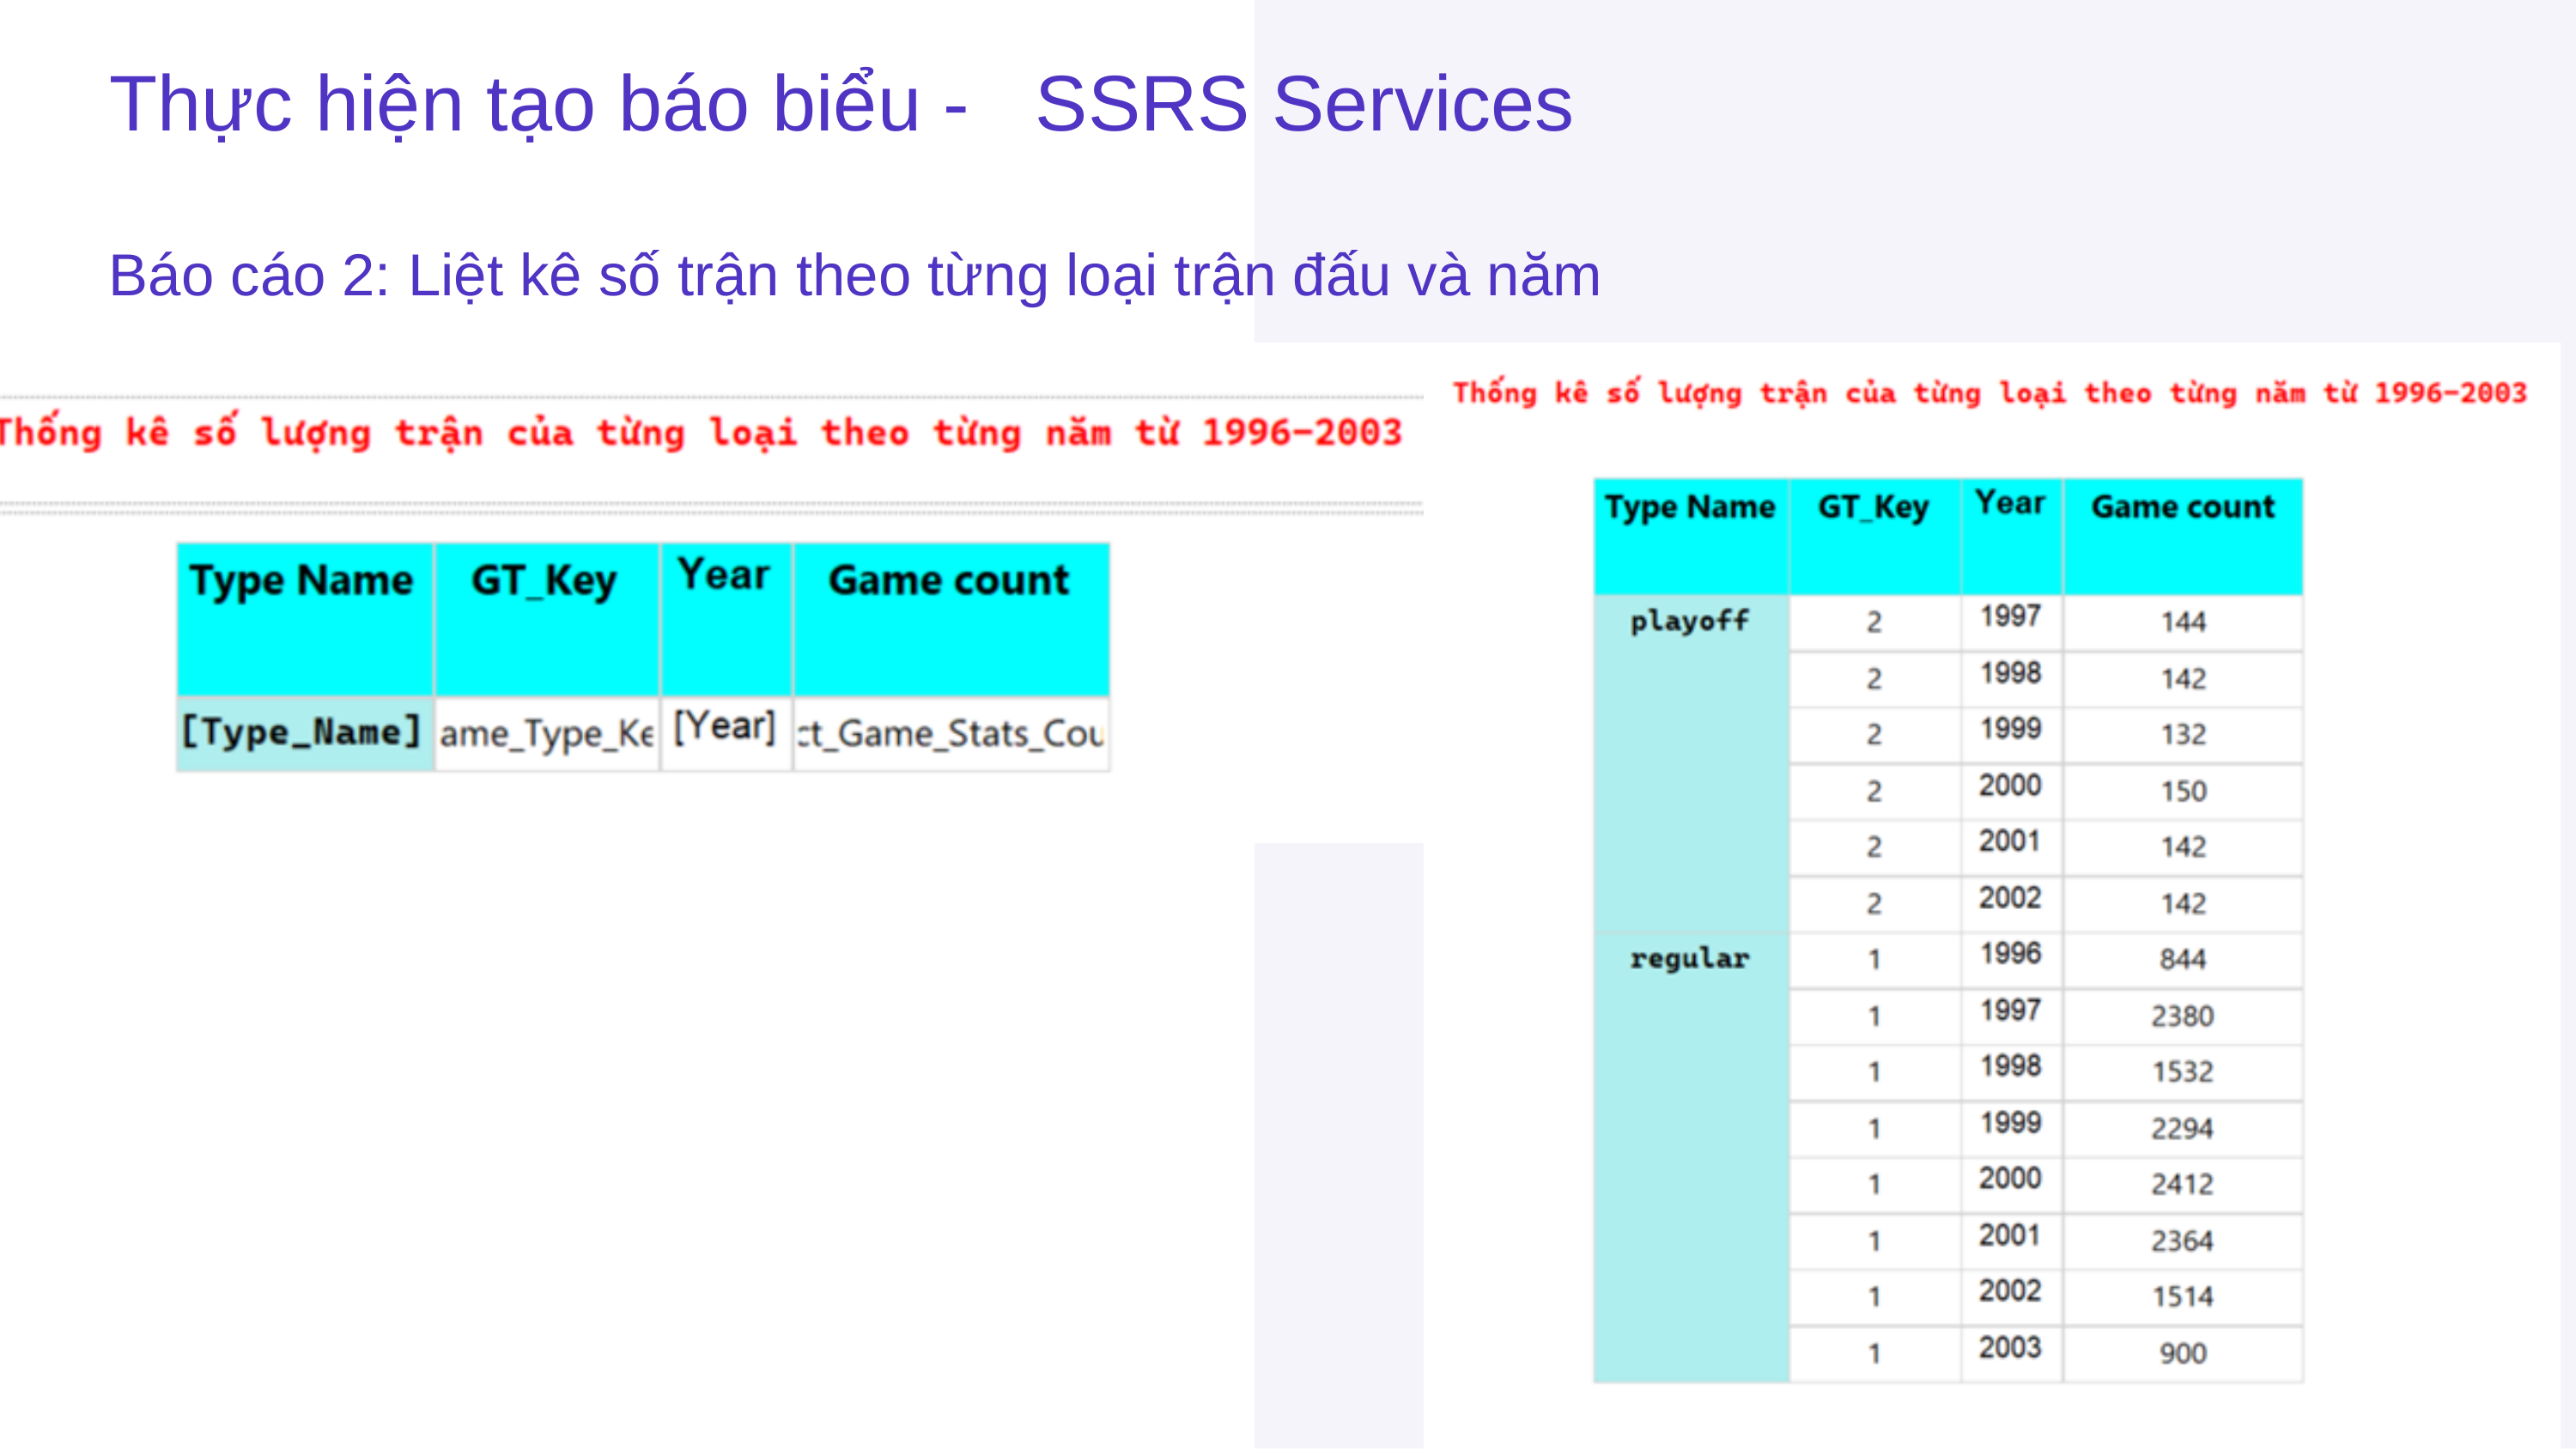

Thực hiện tạo báo biểu -   SSRS Services
Báo cáo 2: Liệt kê số trận theo từng loại trận đấu và năm